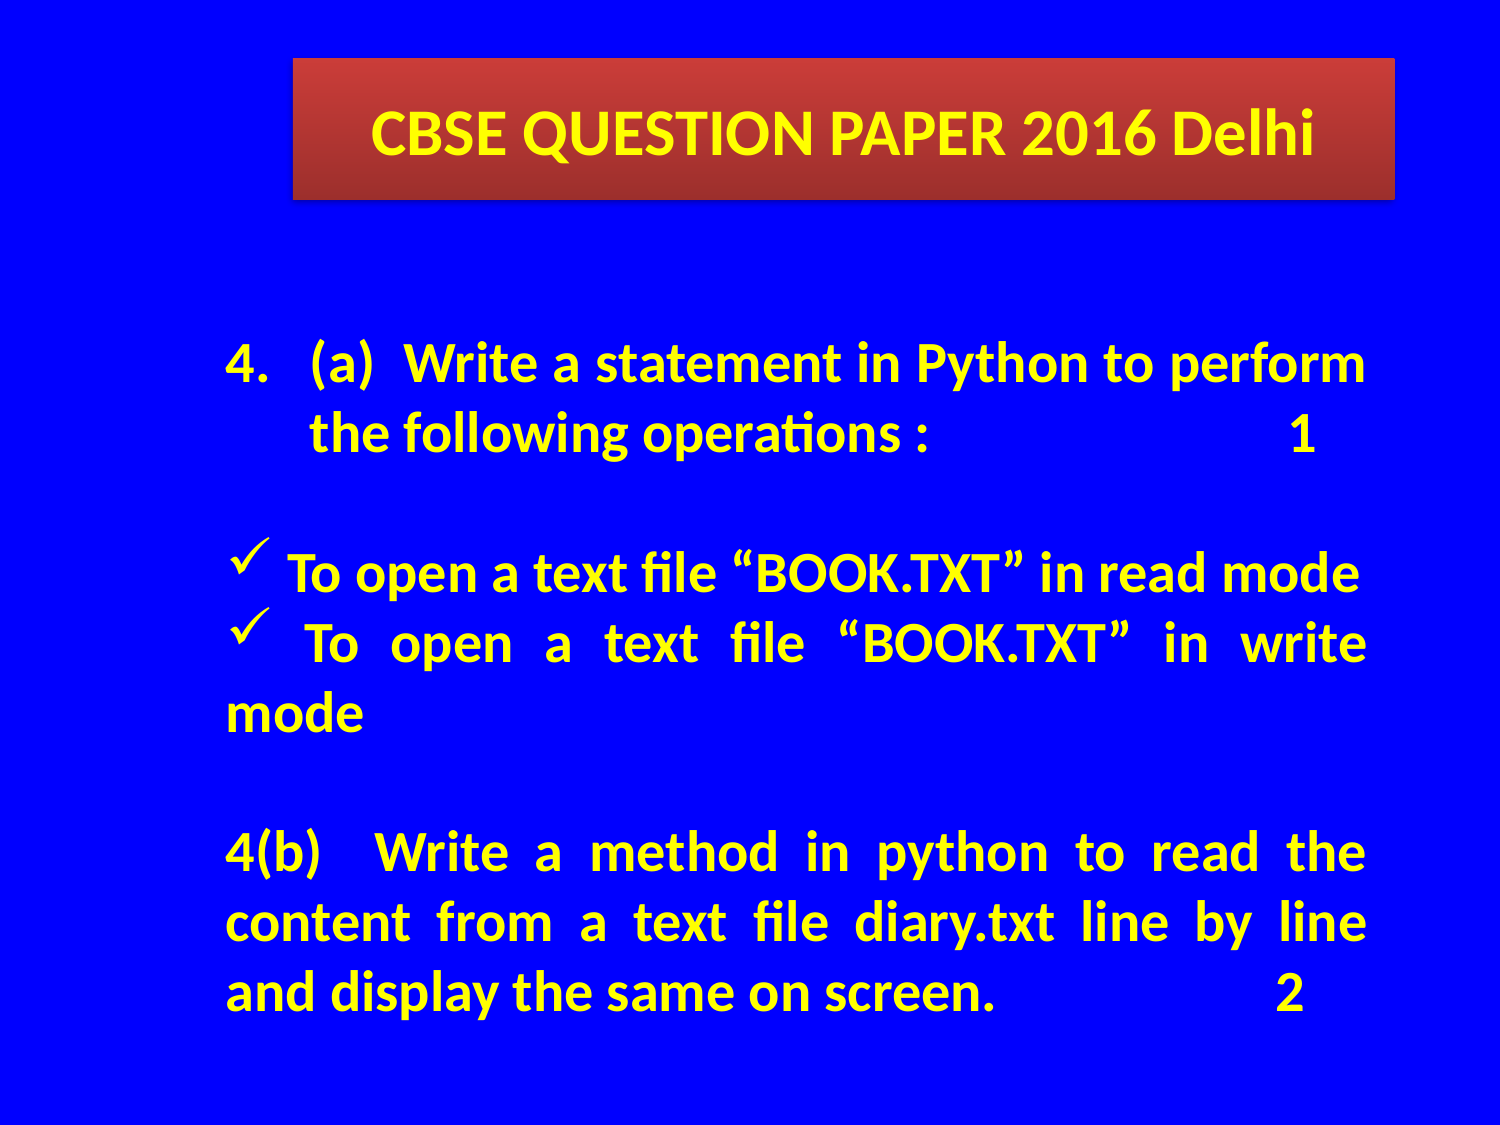

CBSE QUESTION PAPER 2016 Delhi
(a)  Write a statement in Python to perform the following operations :                           1

 To open a text file “BOOK.TXT” in read mode
 To open a text file “BOOK.TXT” in write mode

4(b)  Write a method in python to read the content from a text file diary.txt line by line and display the same on screen.		2